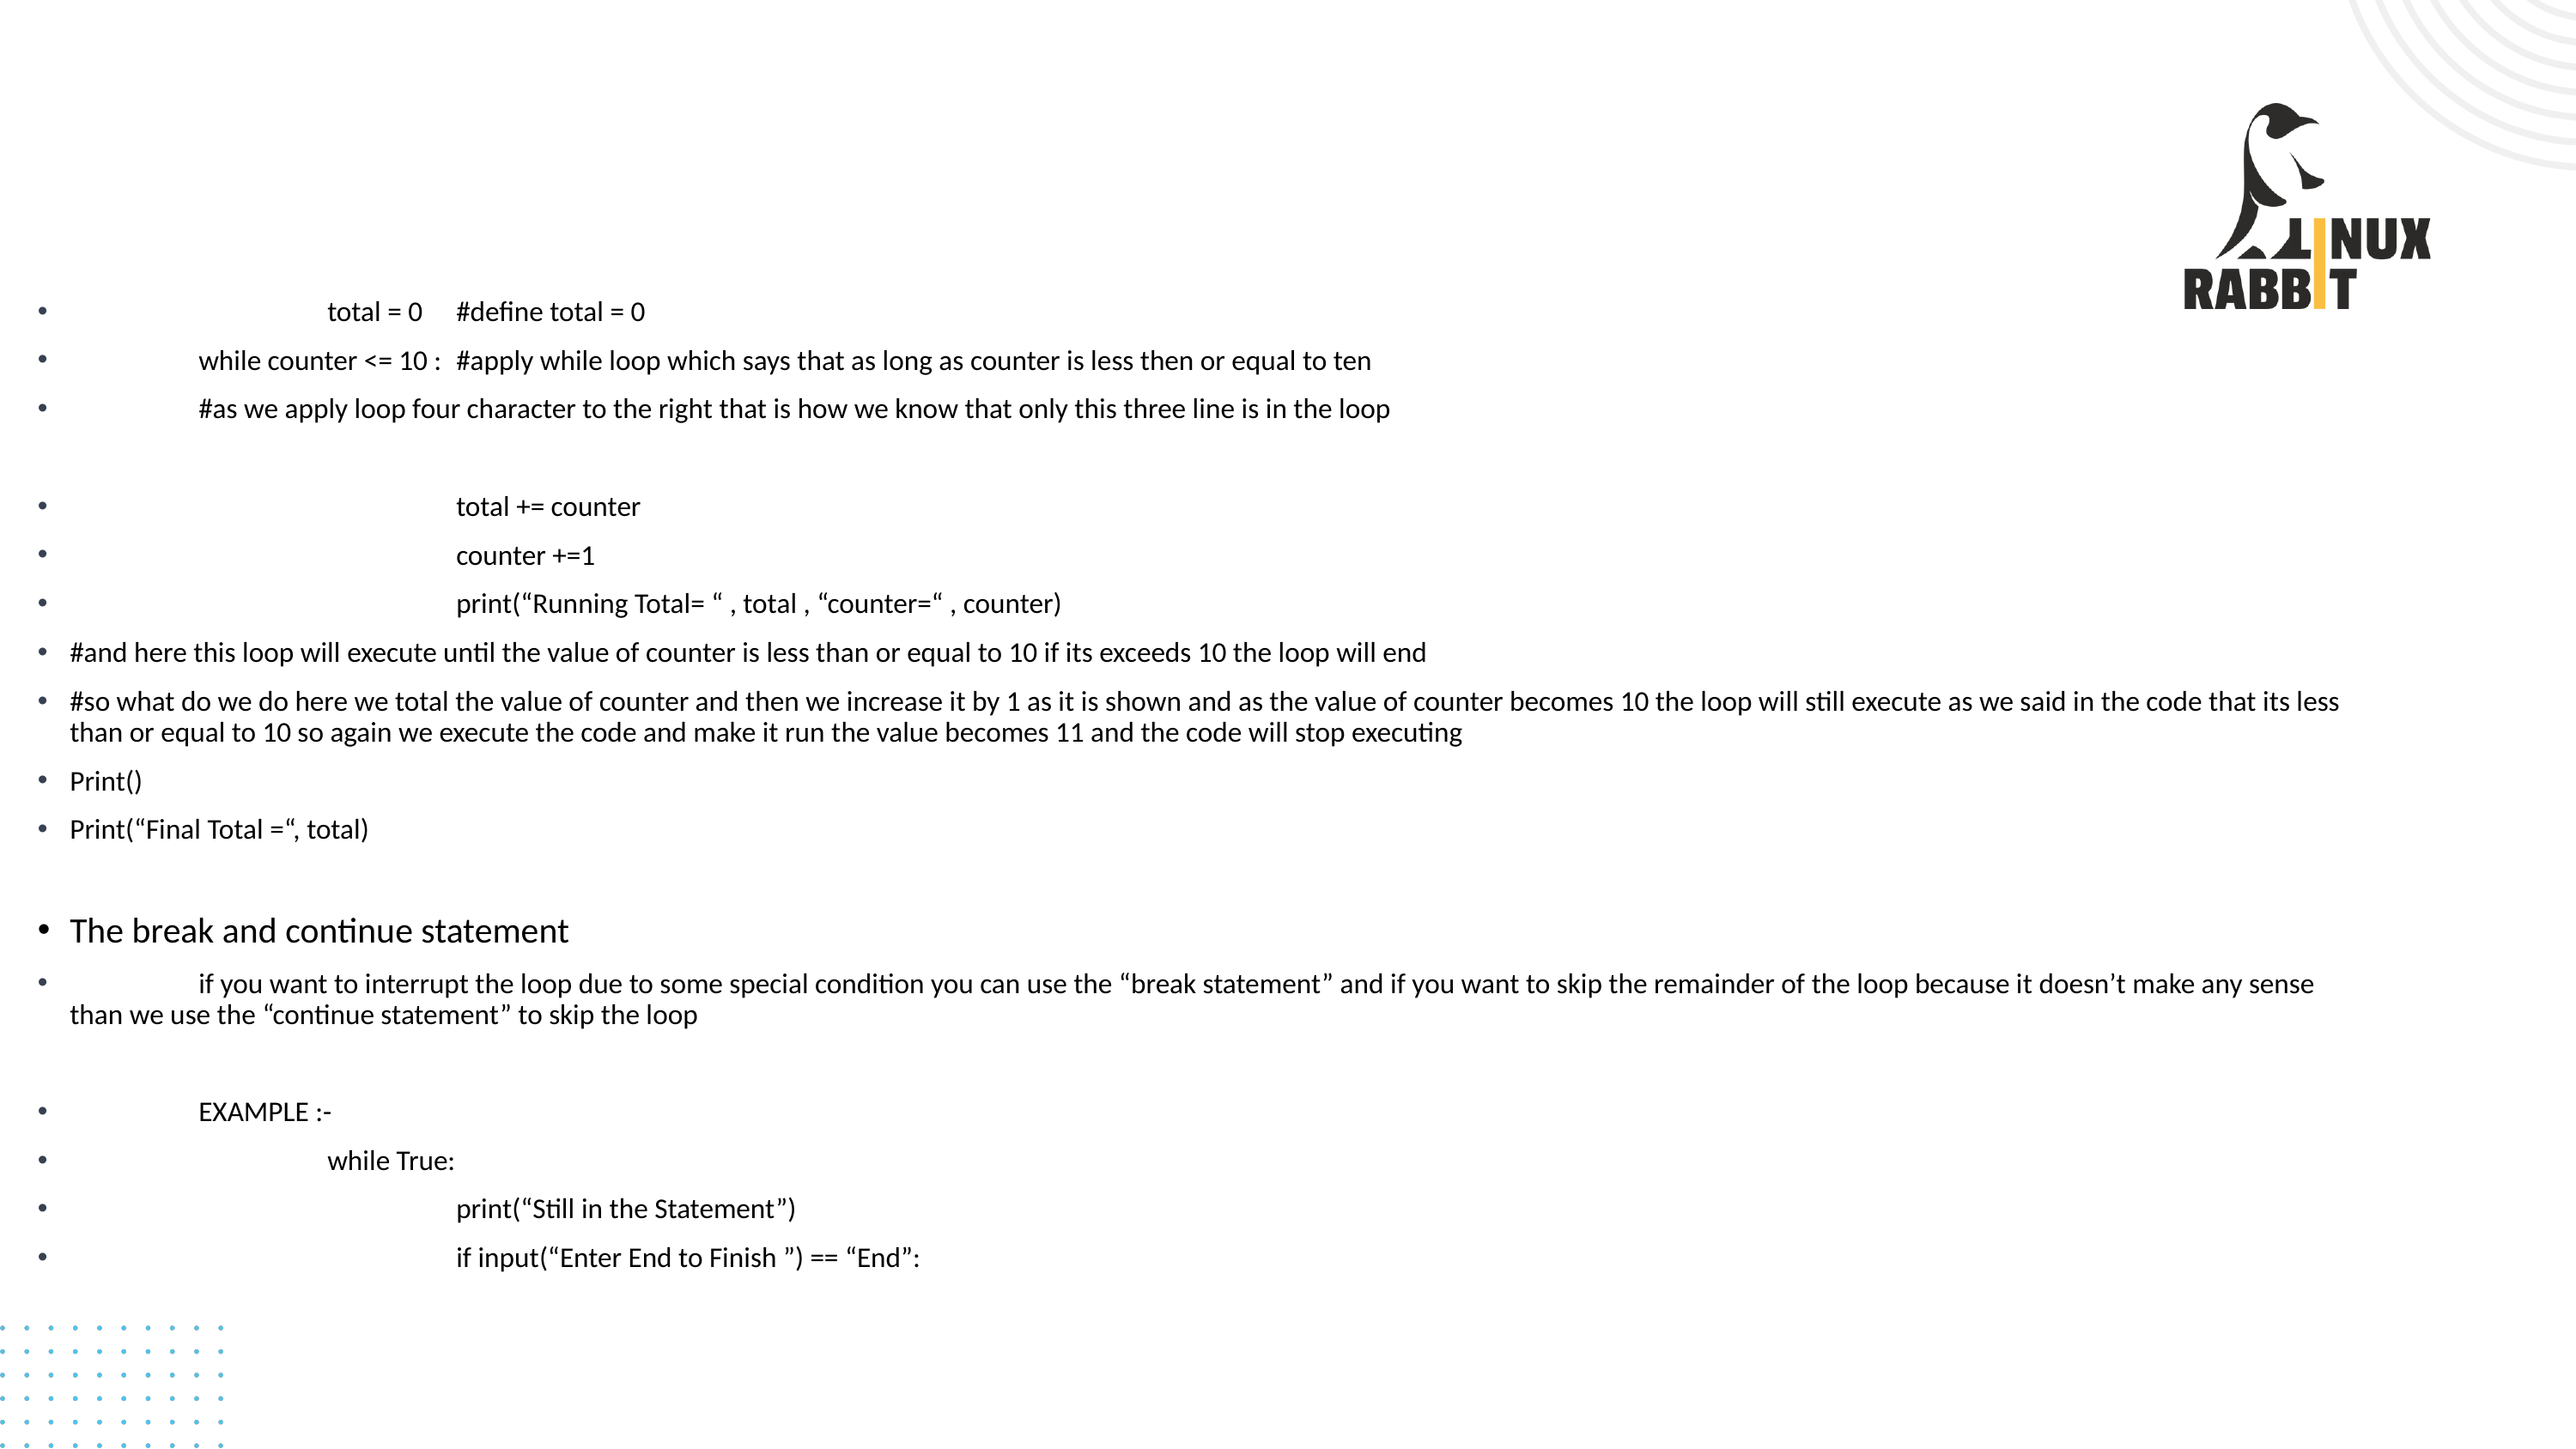

# total = 0 	#define total = 0
	while counter <= 10 : 	#apply while loop which says that as long as counter is less then or equal to ten
	#as we apply loop four character to the right that is how we know that only this three line is in the loop

			total += counter
			counter +=1
			print(“Running Total= “ , total , “counter=“ , counter)
#and here this loop will execute until the value of counter is less than or equal to 10 if its exceeds 10 the loop will end
#so what do we do here we total the value of counter and then we increase it by 1 as it is shown and as the value of counter becomes 10 the loop will still execute as we said in the code that its less than or equal to 10 so again we execute the code and make it run the value becomes 11 and the code will stop executing
Print()
Print(“Final Total =“, total)

The break and continue statement
	if you want to interrupt the loop due to some special condition you can use the “break statement” and if you want to skip the remainder of the loop because it doesn’t make any sense than we use the “continue statement” to skip the loop

	EXAMPLE :-
		while True:
			print(“Still in the Statement”)
			if input(“Enter End to Finish ”) == “End”: